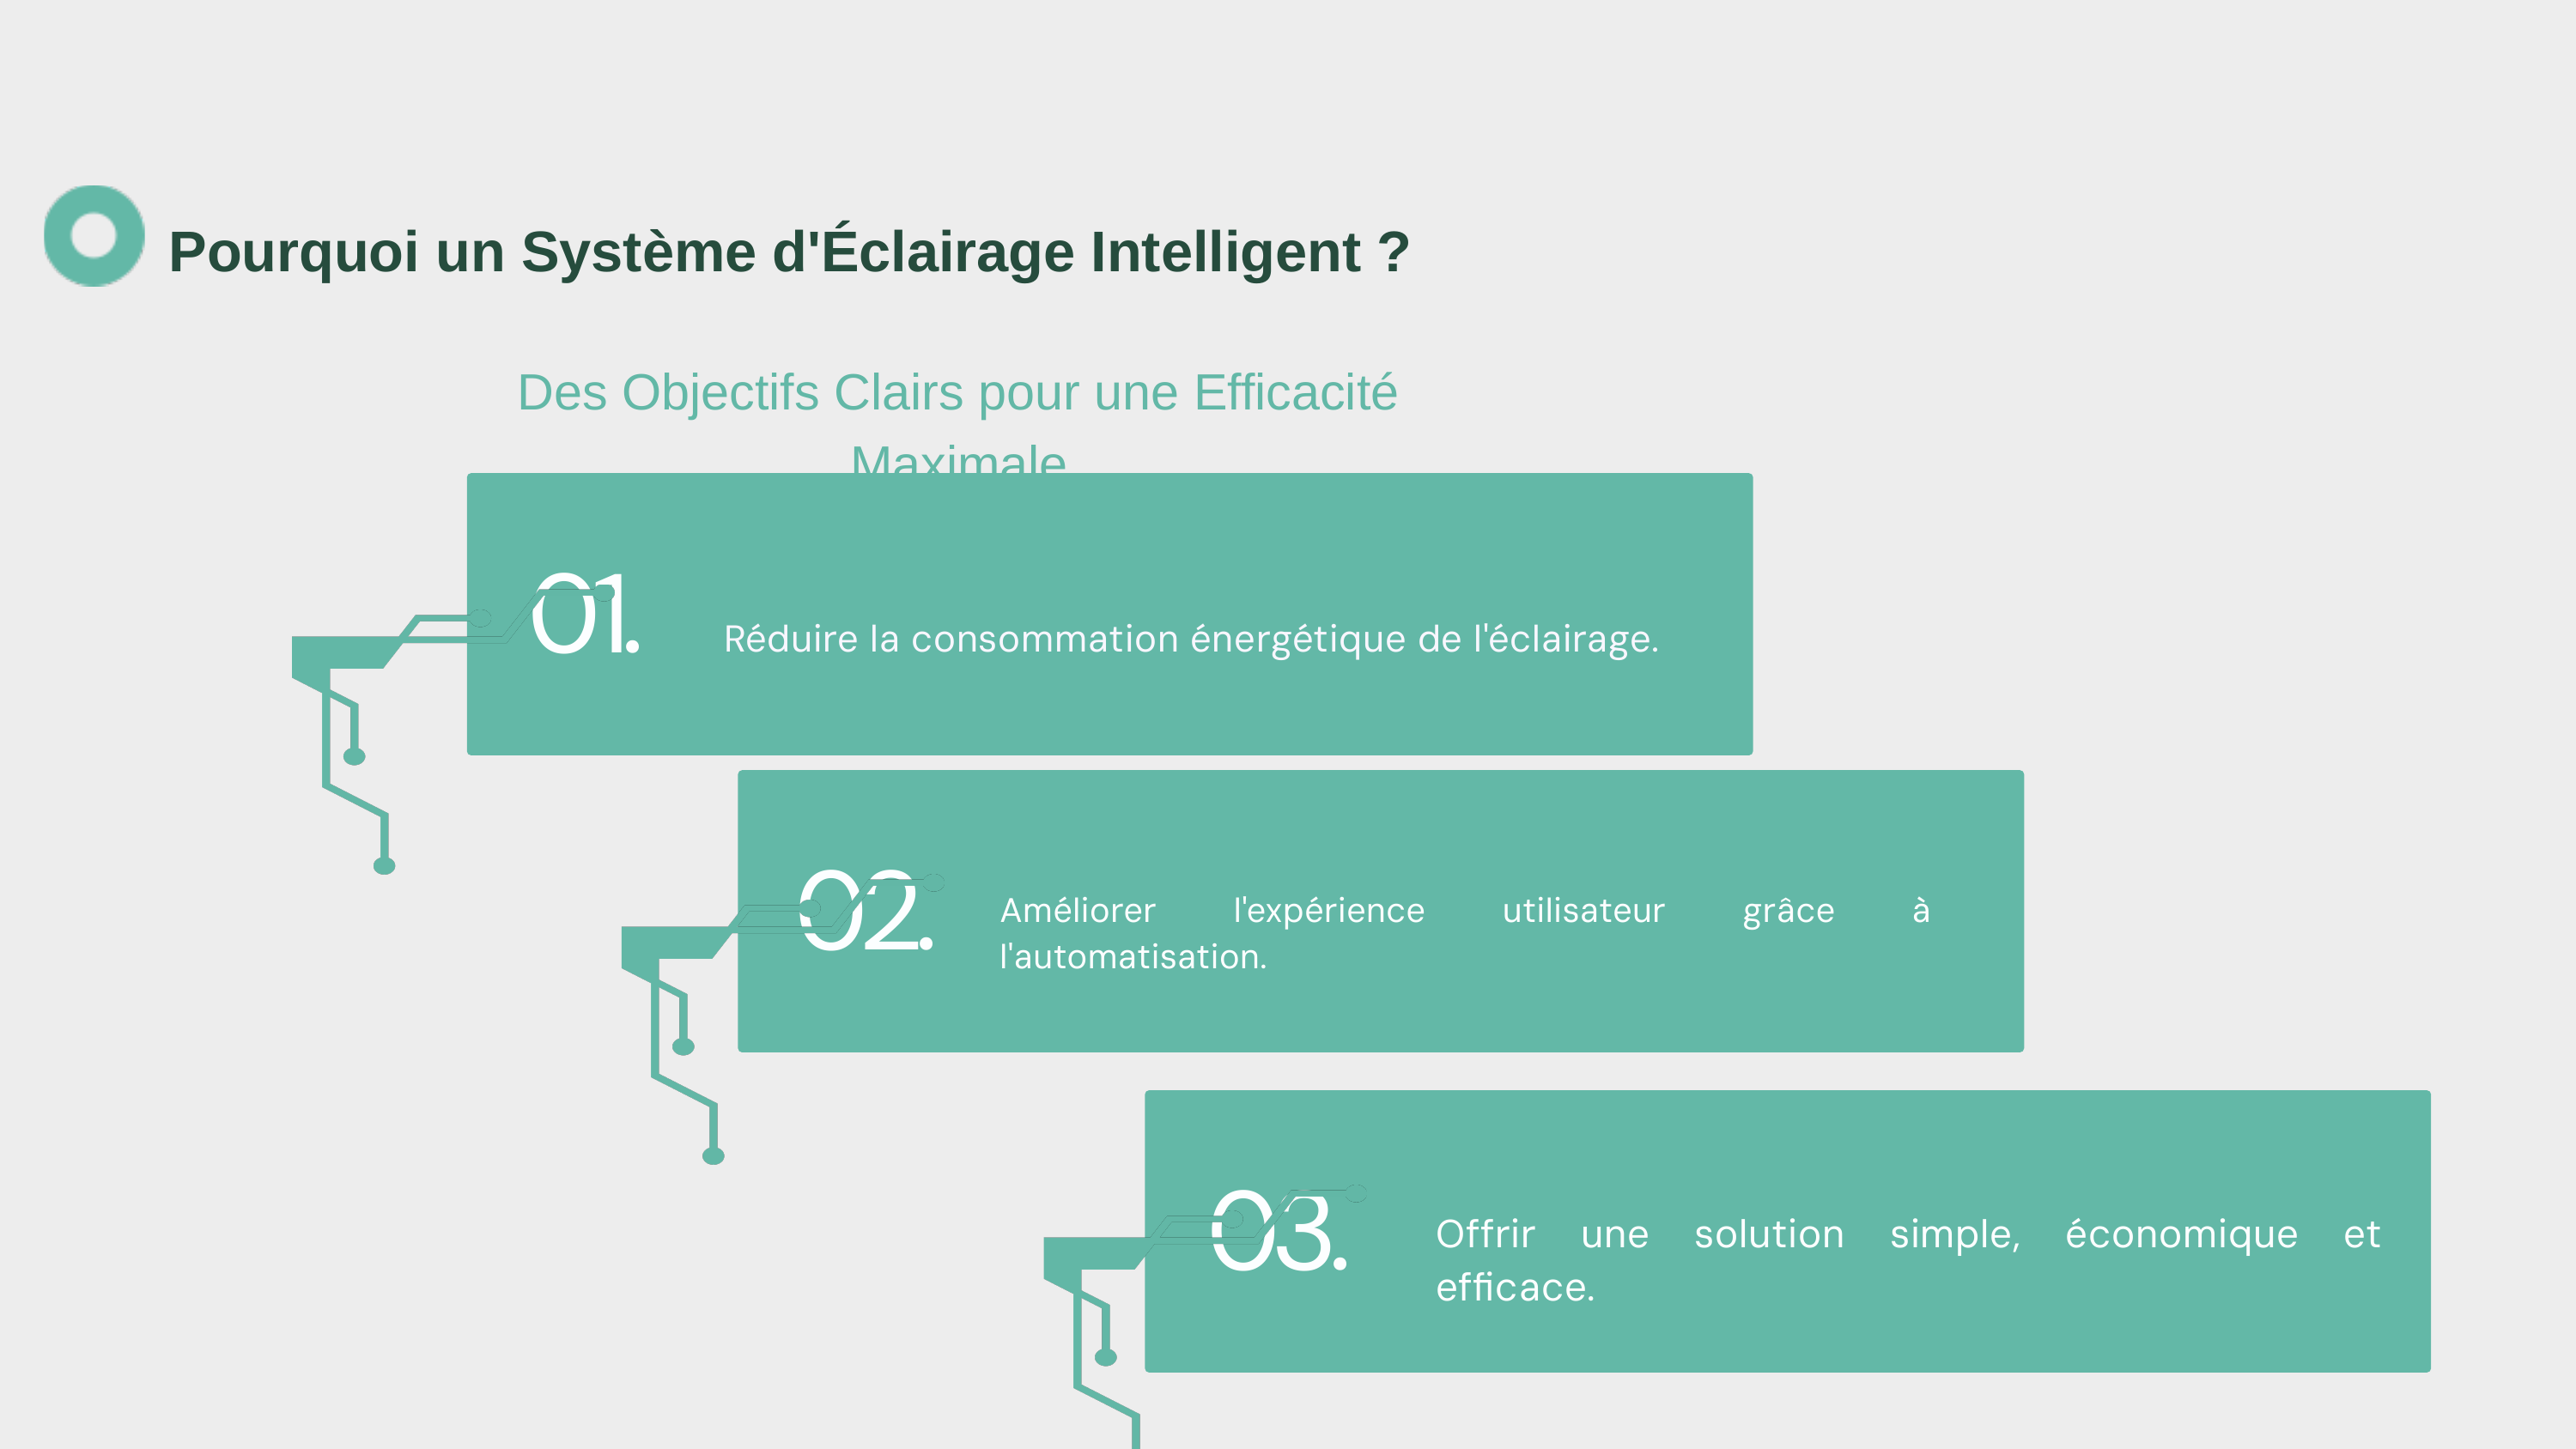

Pourquoi un Système d'Éclairage Intelligent ?

Des Objectifs Clairs pour une Efficacité Maximale

01.

Réduire la consommation énergétique de l'éclairage.

02.
Améliorer l'expérience utilisateur grâce à l'automatisation.

03.
Offrir une solution simple, économique et efficace.